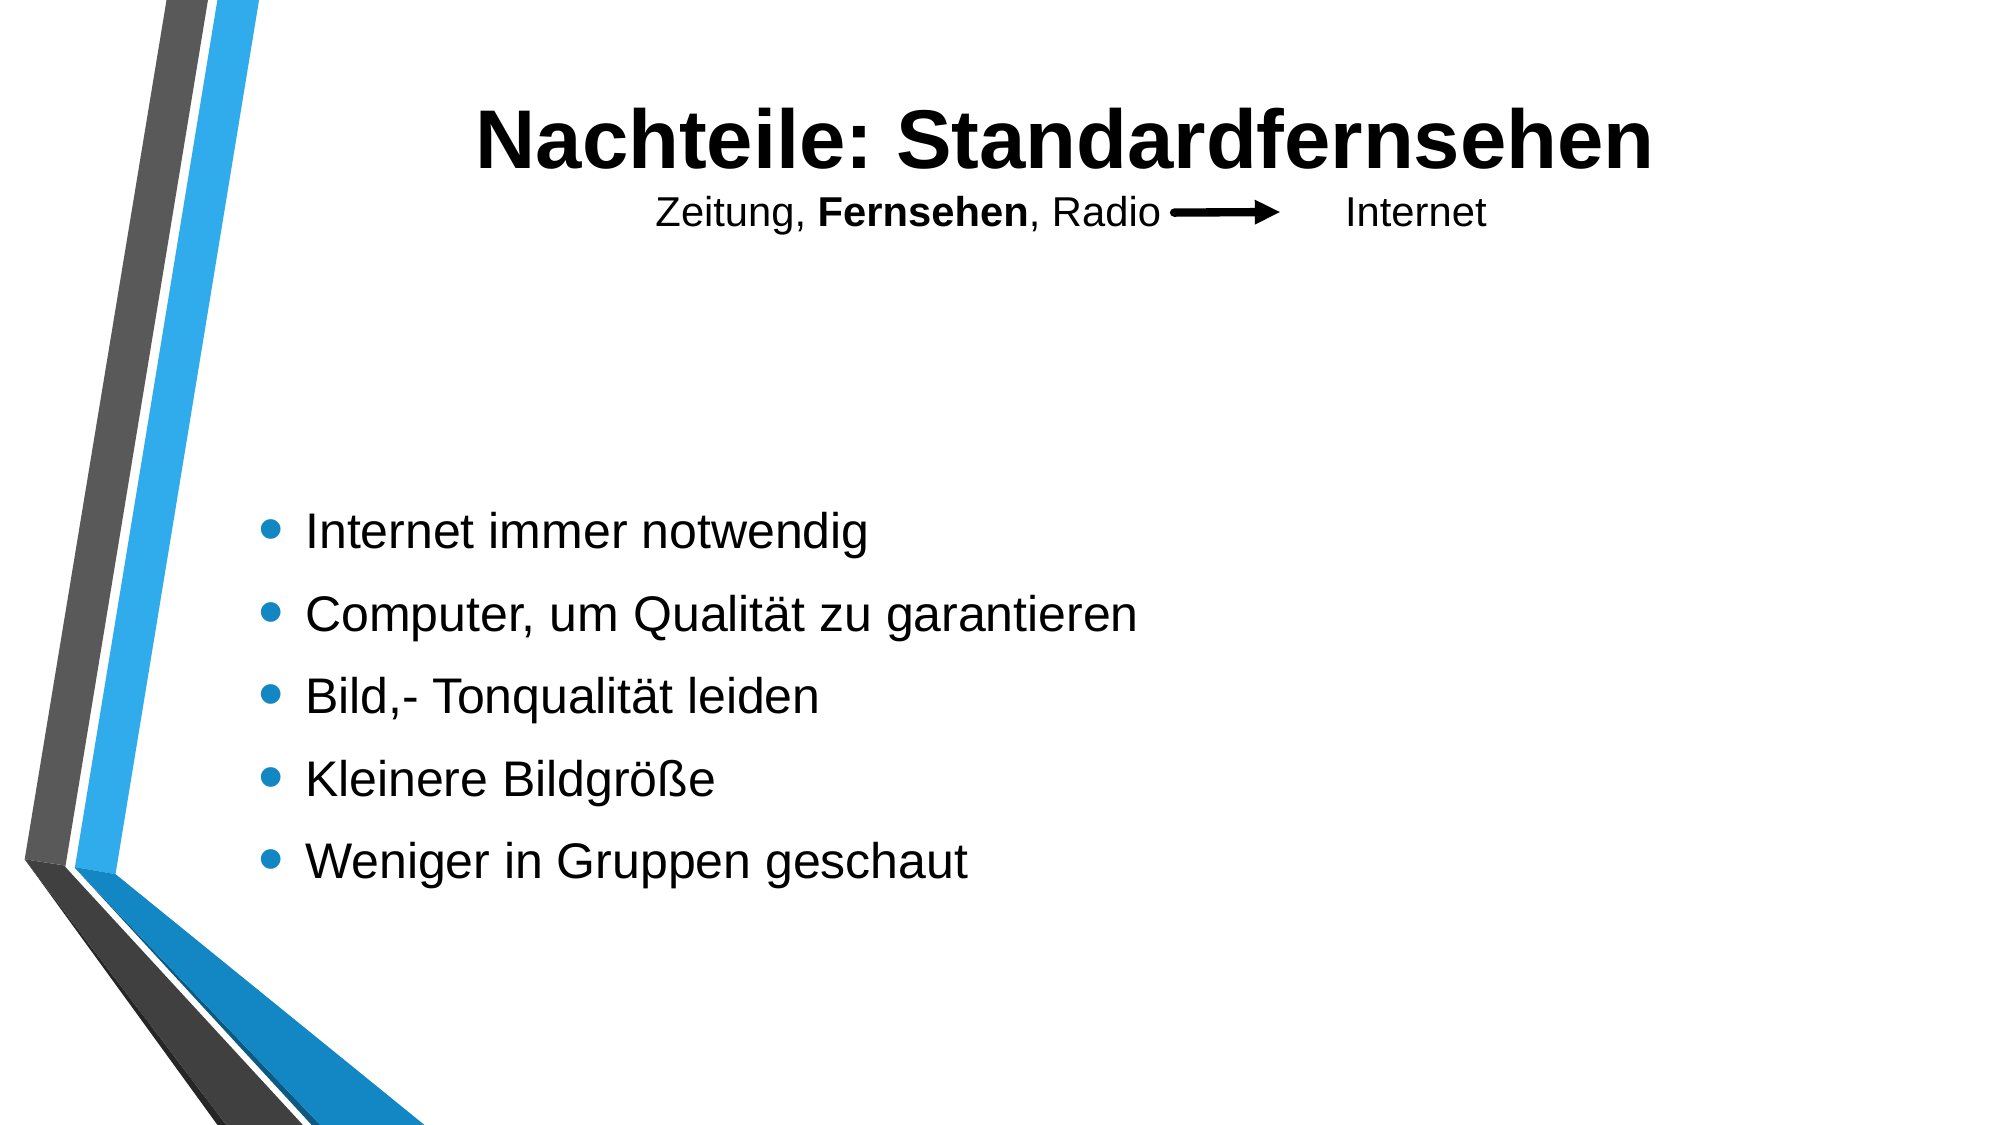

# Nachteile: Standardfernsehen Zeitung, Fernsehen, Radio                Internet
Internet immer notwendig
Computer, um Qualität zu garantieren
Bild,- Tonqualität leiden
Kleinere Bildgröße
Weniger in Gruppen geschaut